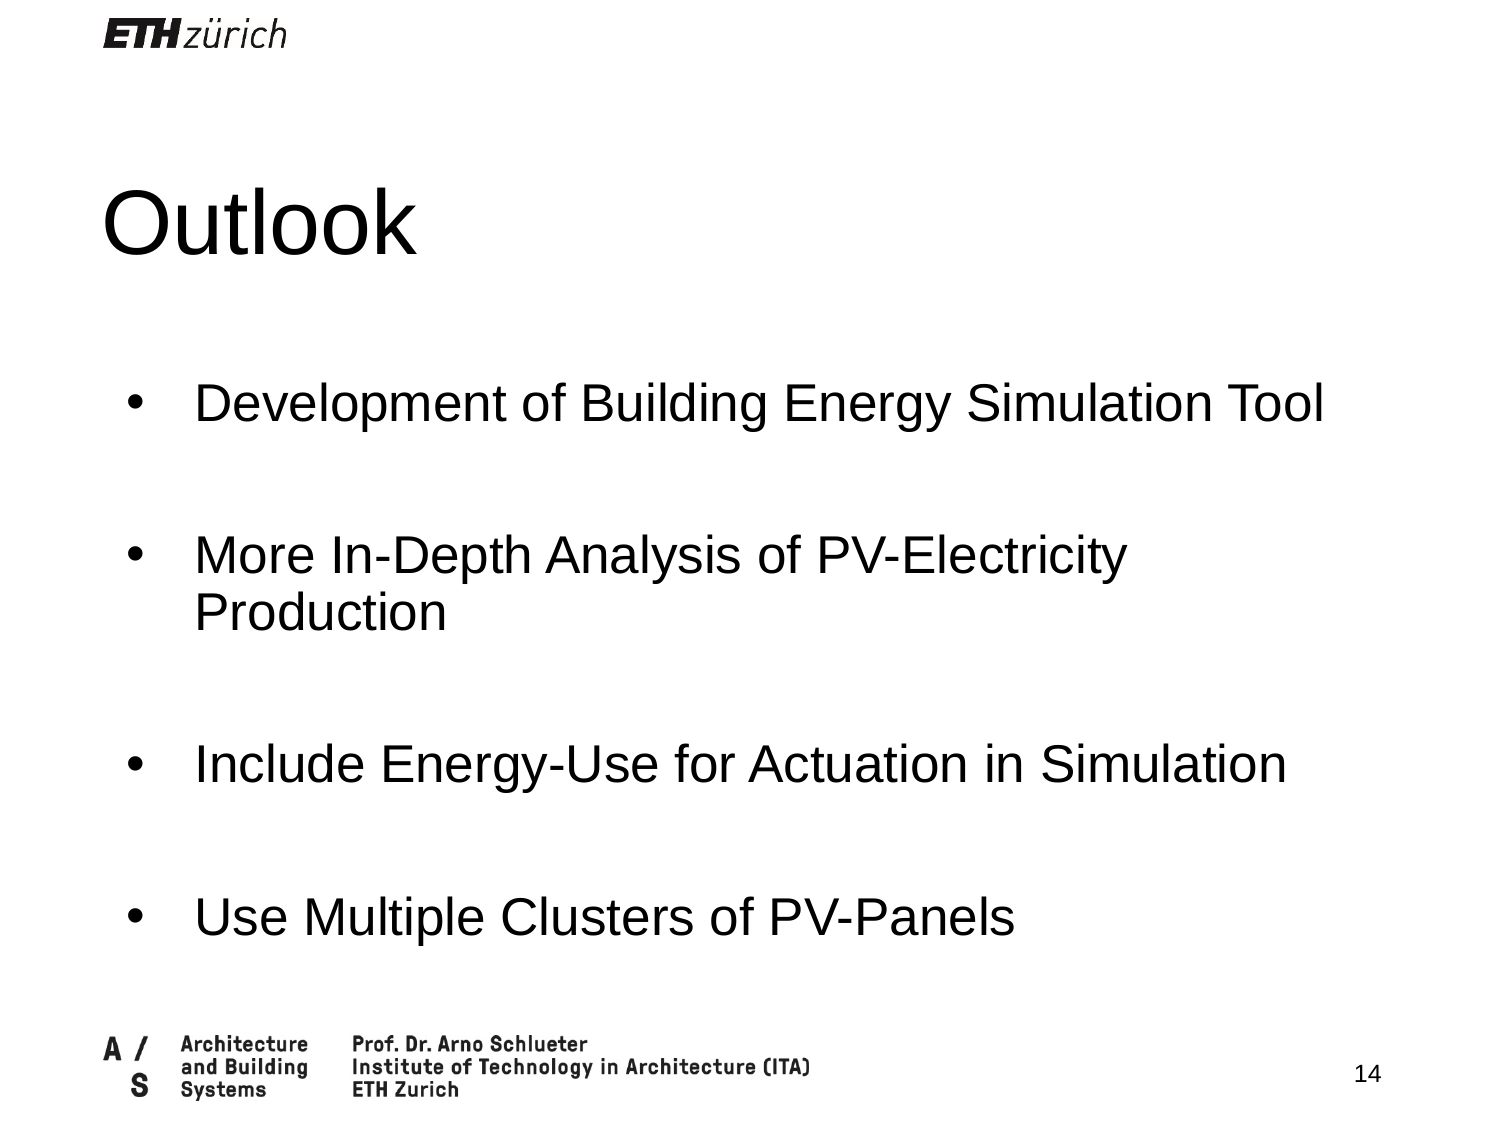

Outlook

Development of Building Energy Simulation Tool

More In-Depth Analysis of PV-Electricity Production

Include Energy-Use for Actuation in Simulation

Use Multiple Clusters of PV-Panels

14